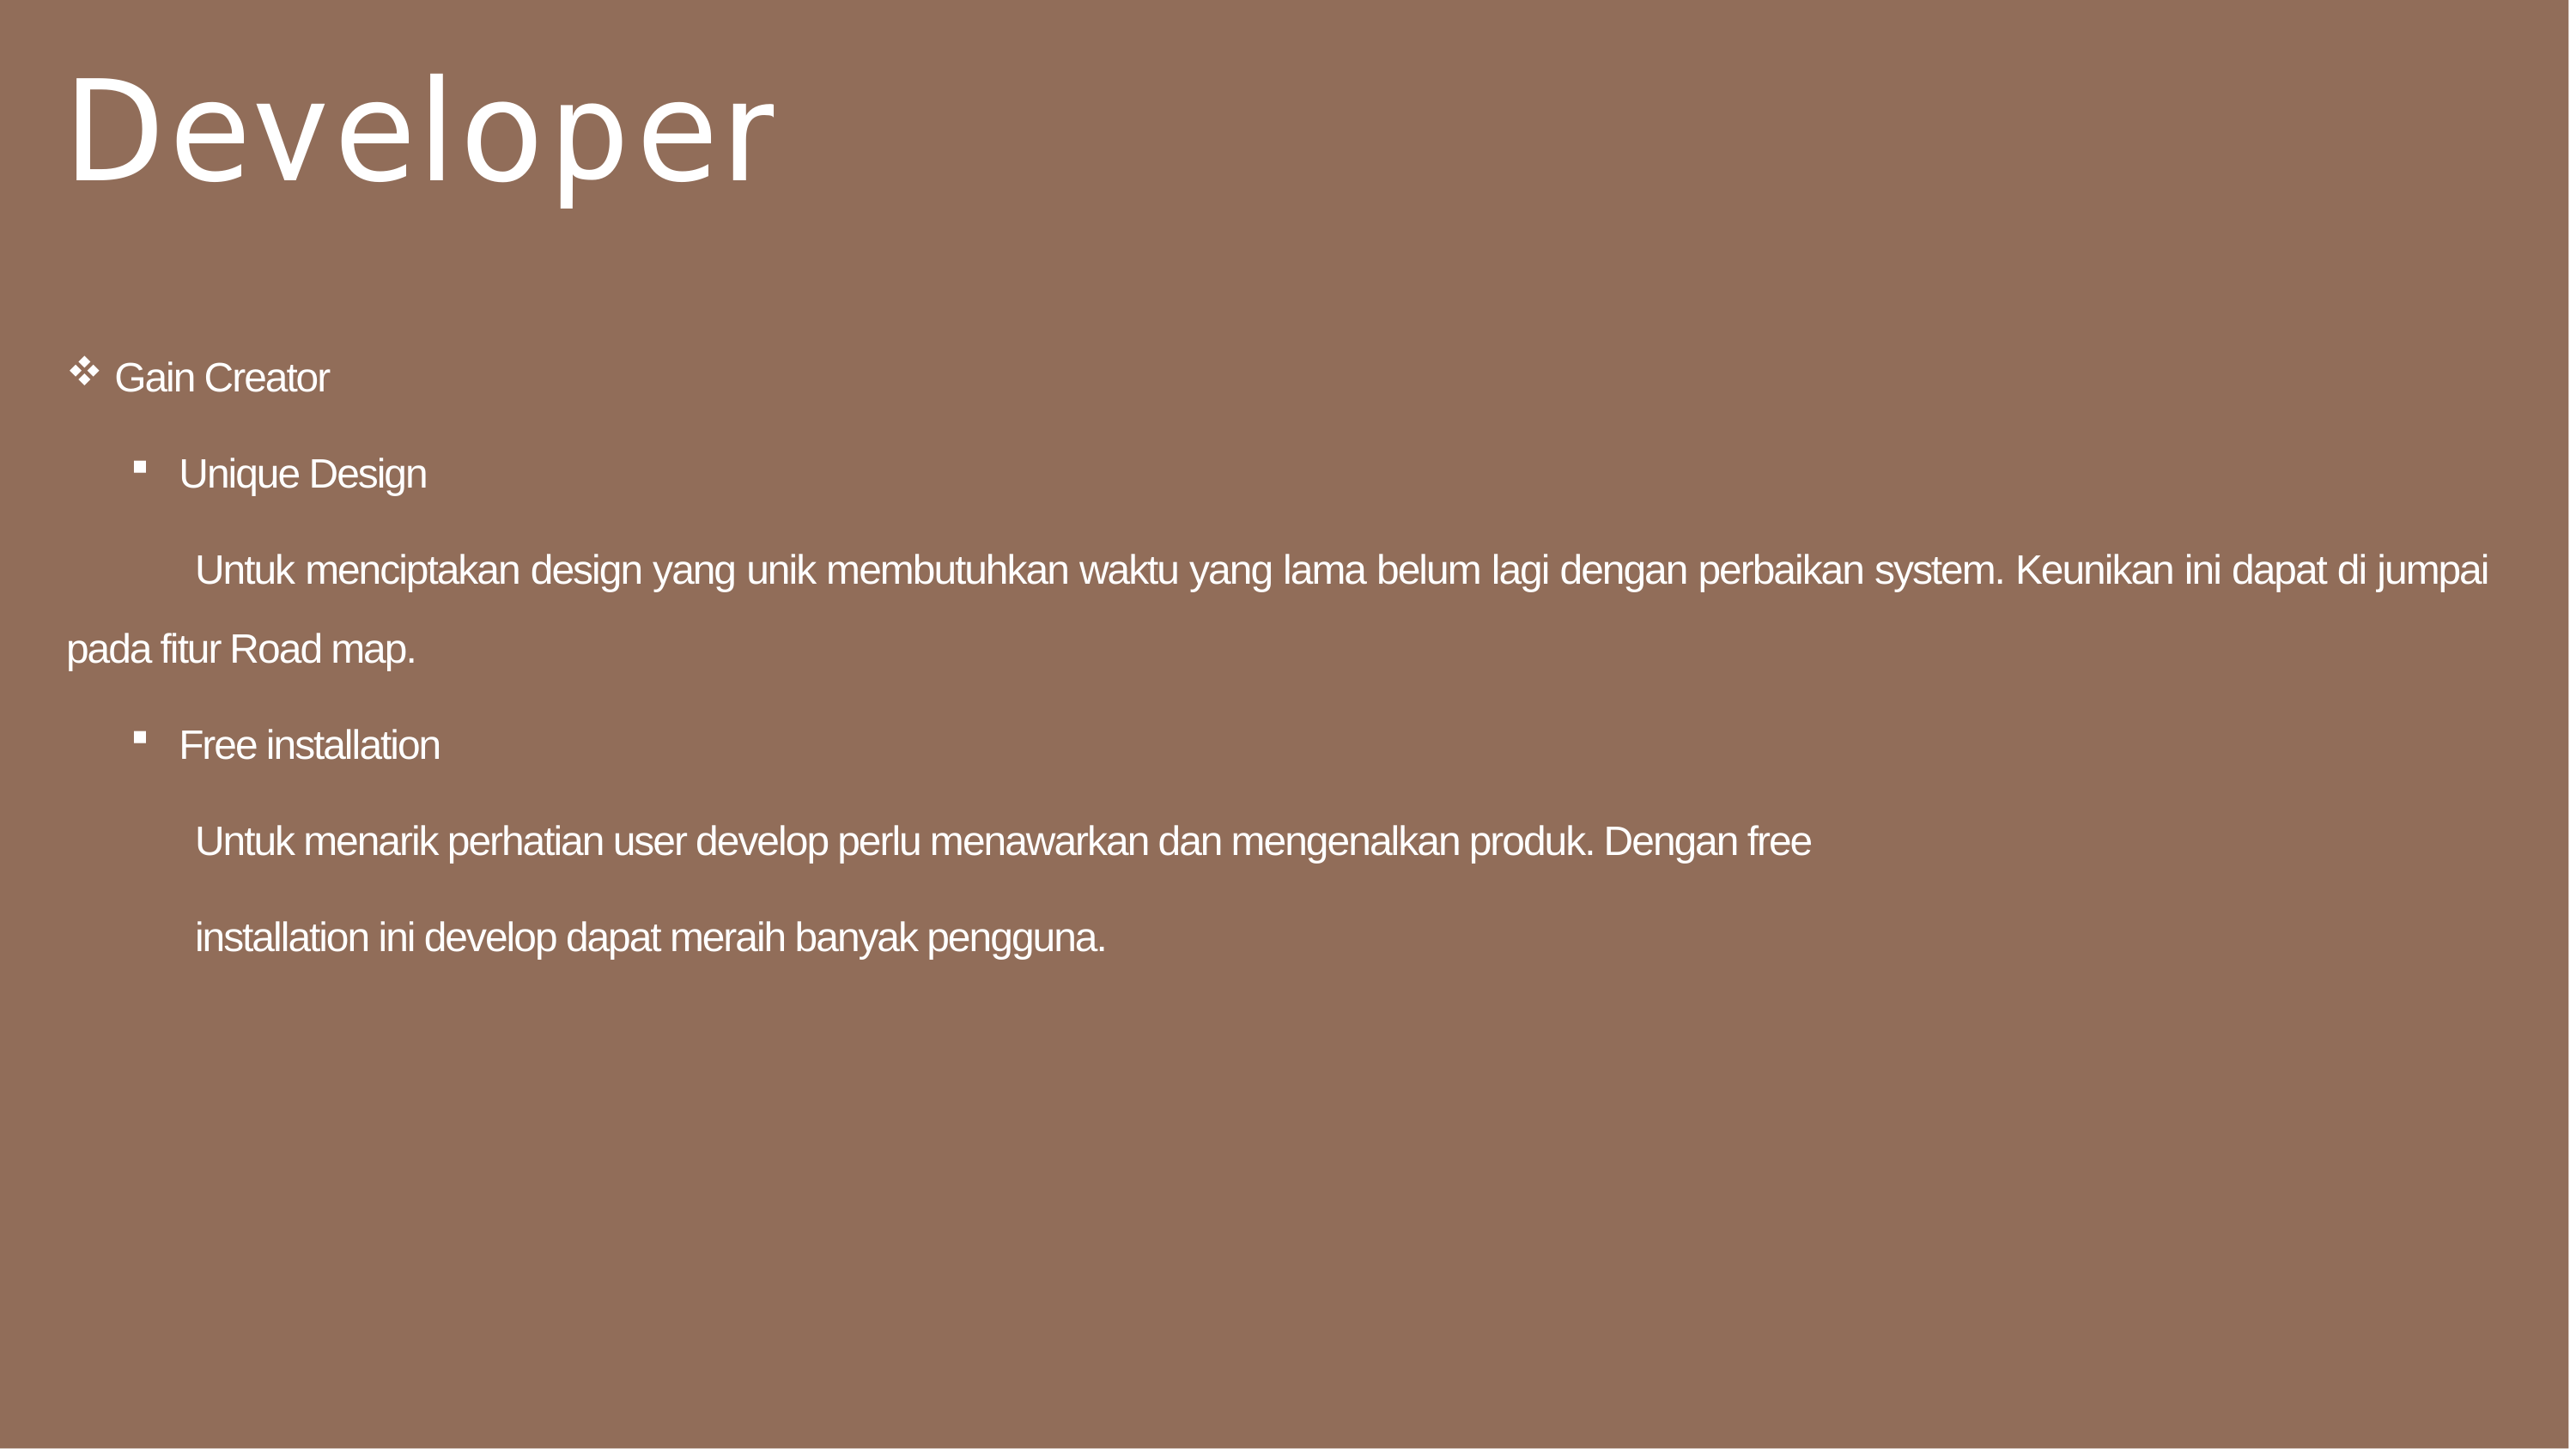

Developer

Gain Creator
Unique Design
	Untuk menciptakan design yang unik membutuhkan waktu yang lama belum lagi dengan perbaikan system. Keunikan ini dapat di jumpai pada fitur Road map.
Free installation
	Untuk menarik perhatian user develop perlu menawarkan dan mengenalkan produk. Dengan free
	installation ini develop dapat meraih banyak pengguna.